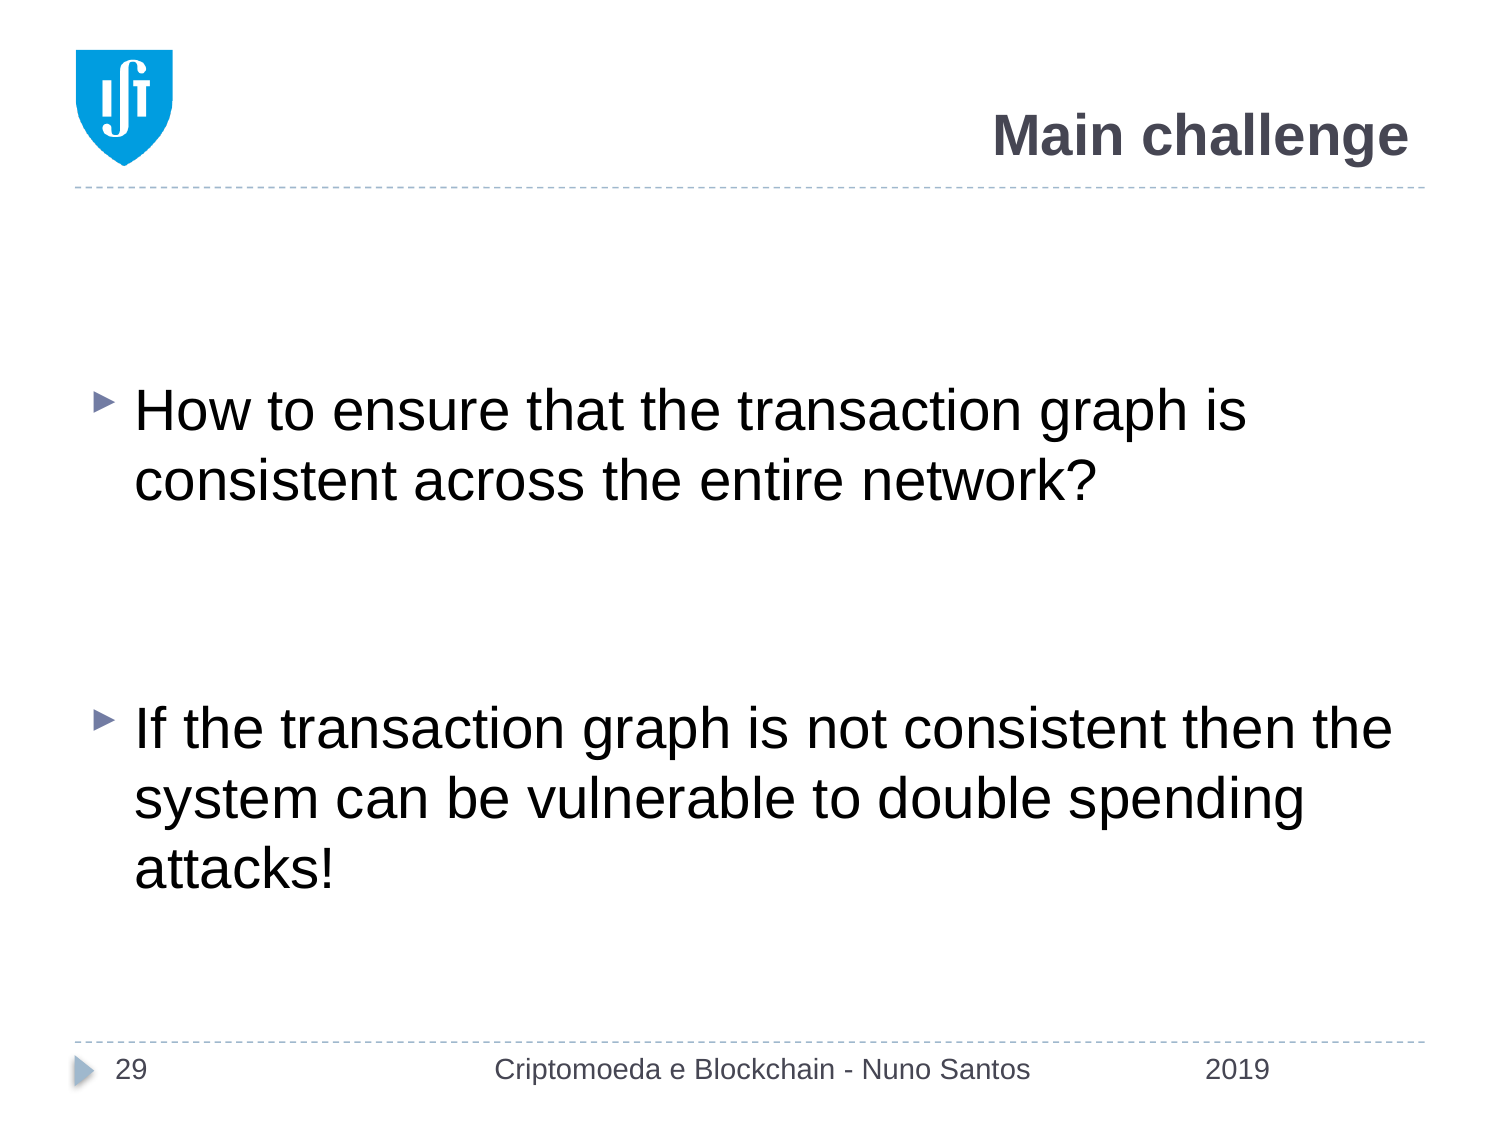

# Main challenge

How to ensure that the transaction graph is consistent across the entire network?

If the transaction graph is not consistent then the system can be vulnerable to double spending attacks!
29
Criptomoeda e Blockchain - Nuno Santos
2019